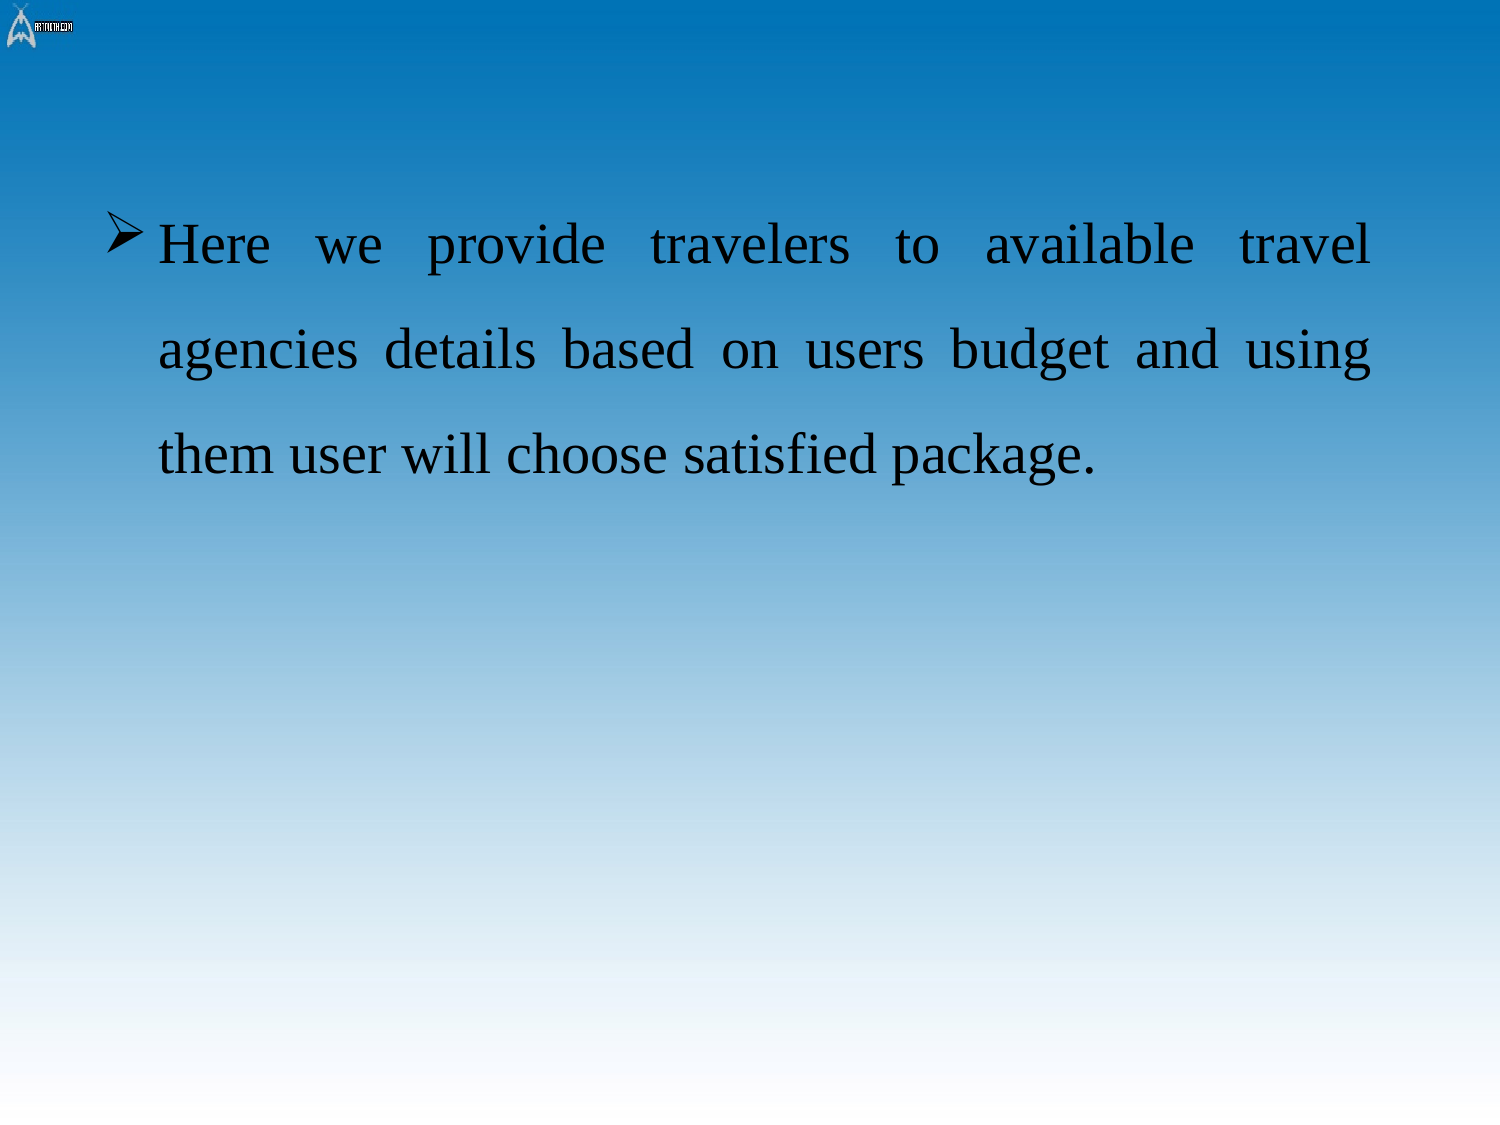

Here we provide travelers to available travel agencies details based on users budget and using them user will choose satisfied package.